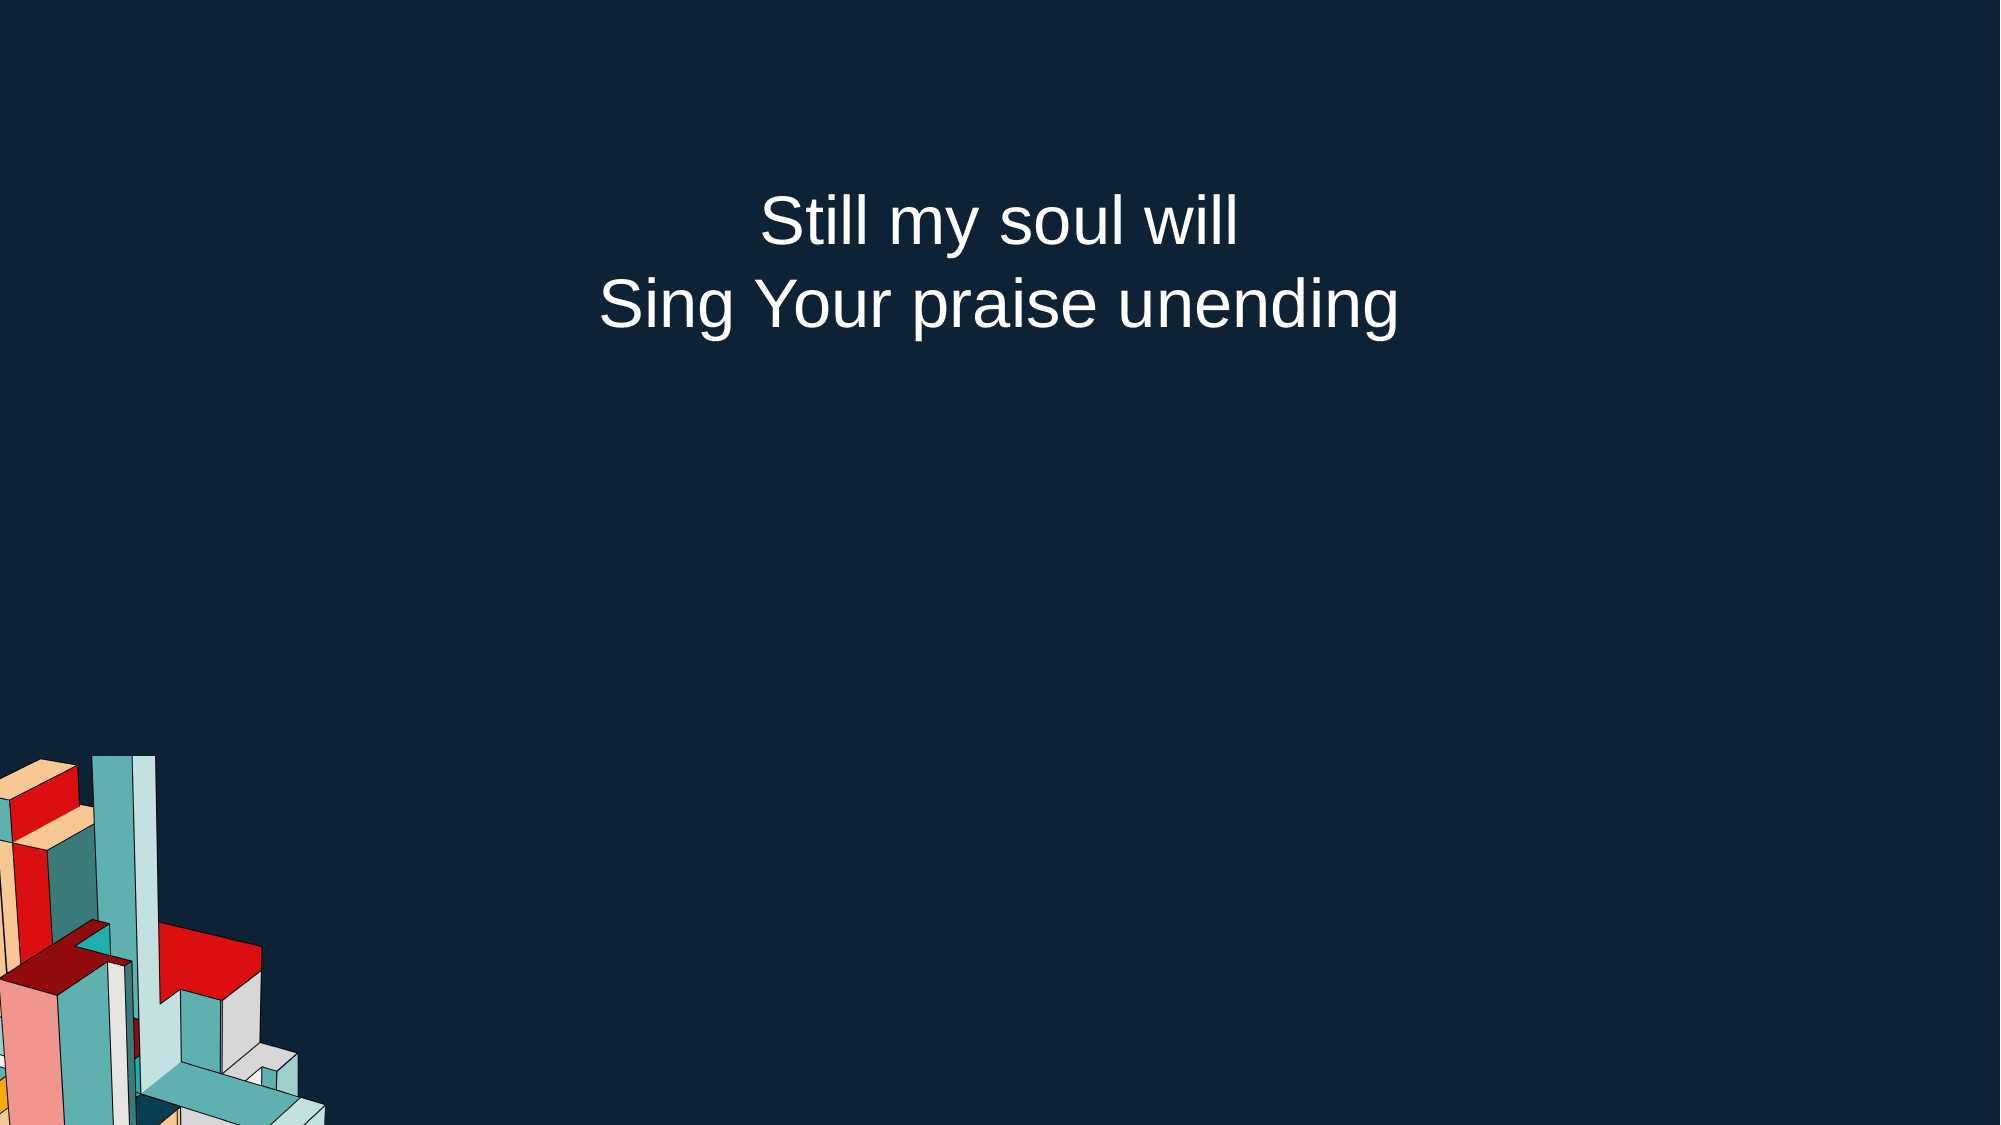

Still my soul will
Sing Your praise unending